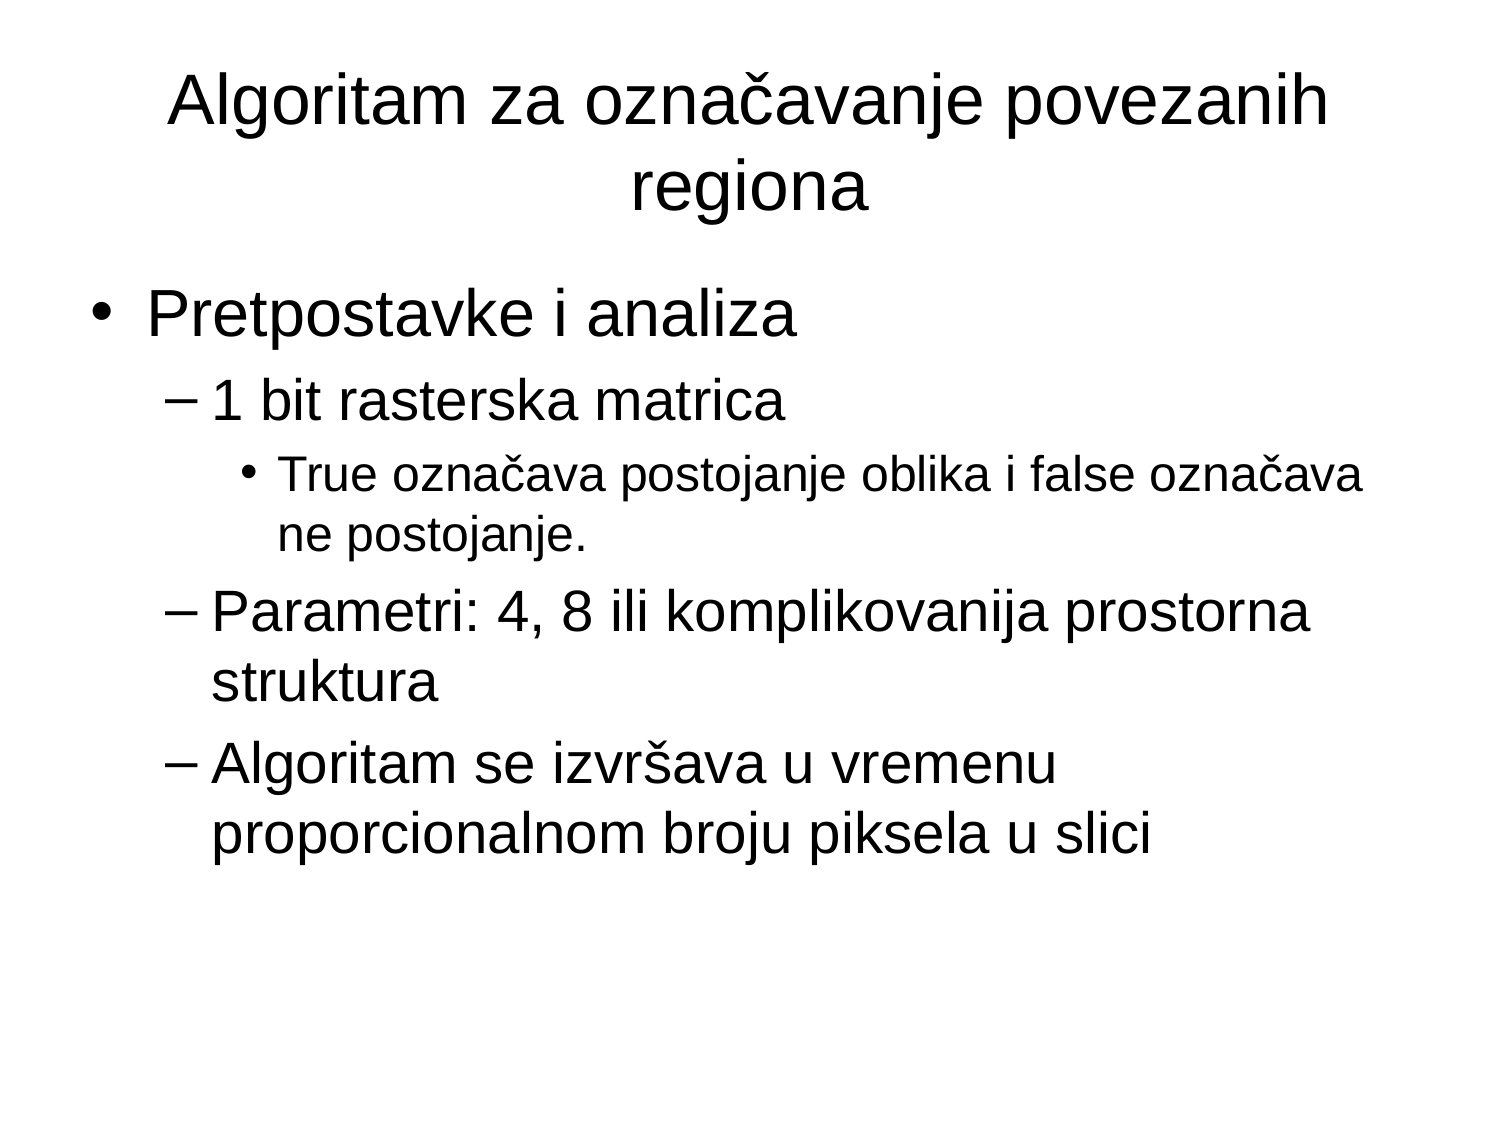

# Algoritam za označavanje povezanih regiona
Pretpostavke i analiza
1 bit rasterska matrica
True označava postojanje oblika i false označava ne postojanje.
Parametri: 4, 8 ili komplikovanija prostorna struktura
Algoritam se izvršava u vremenu proporcionalnom broju piksela u slici